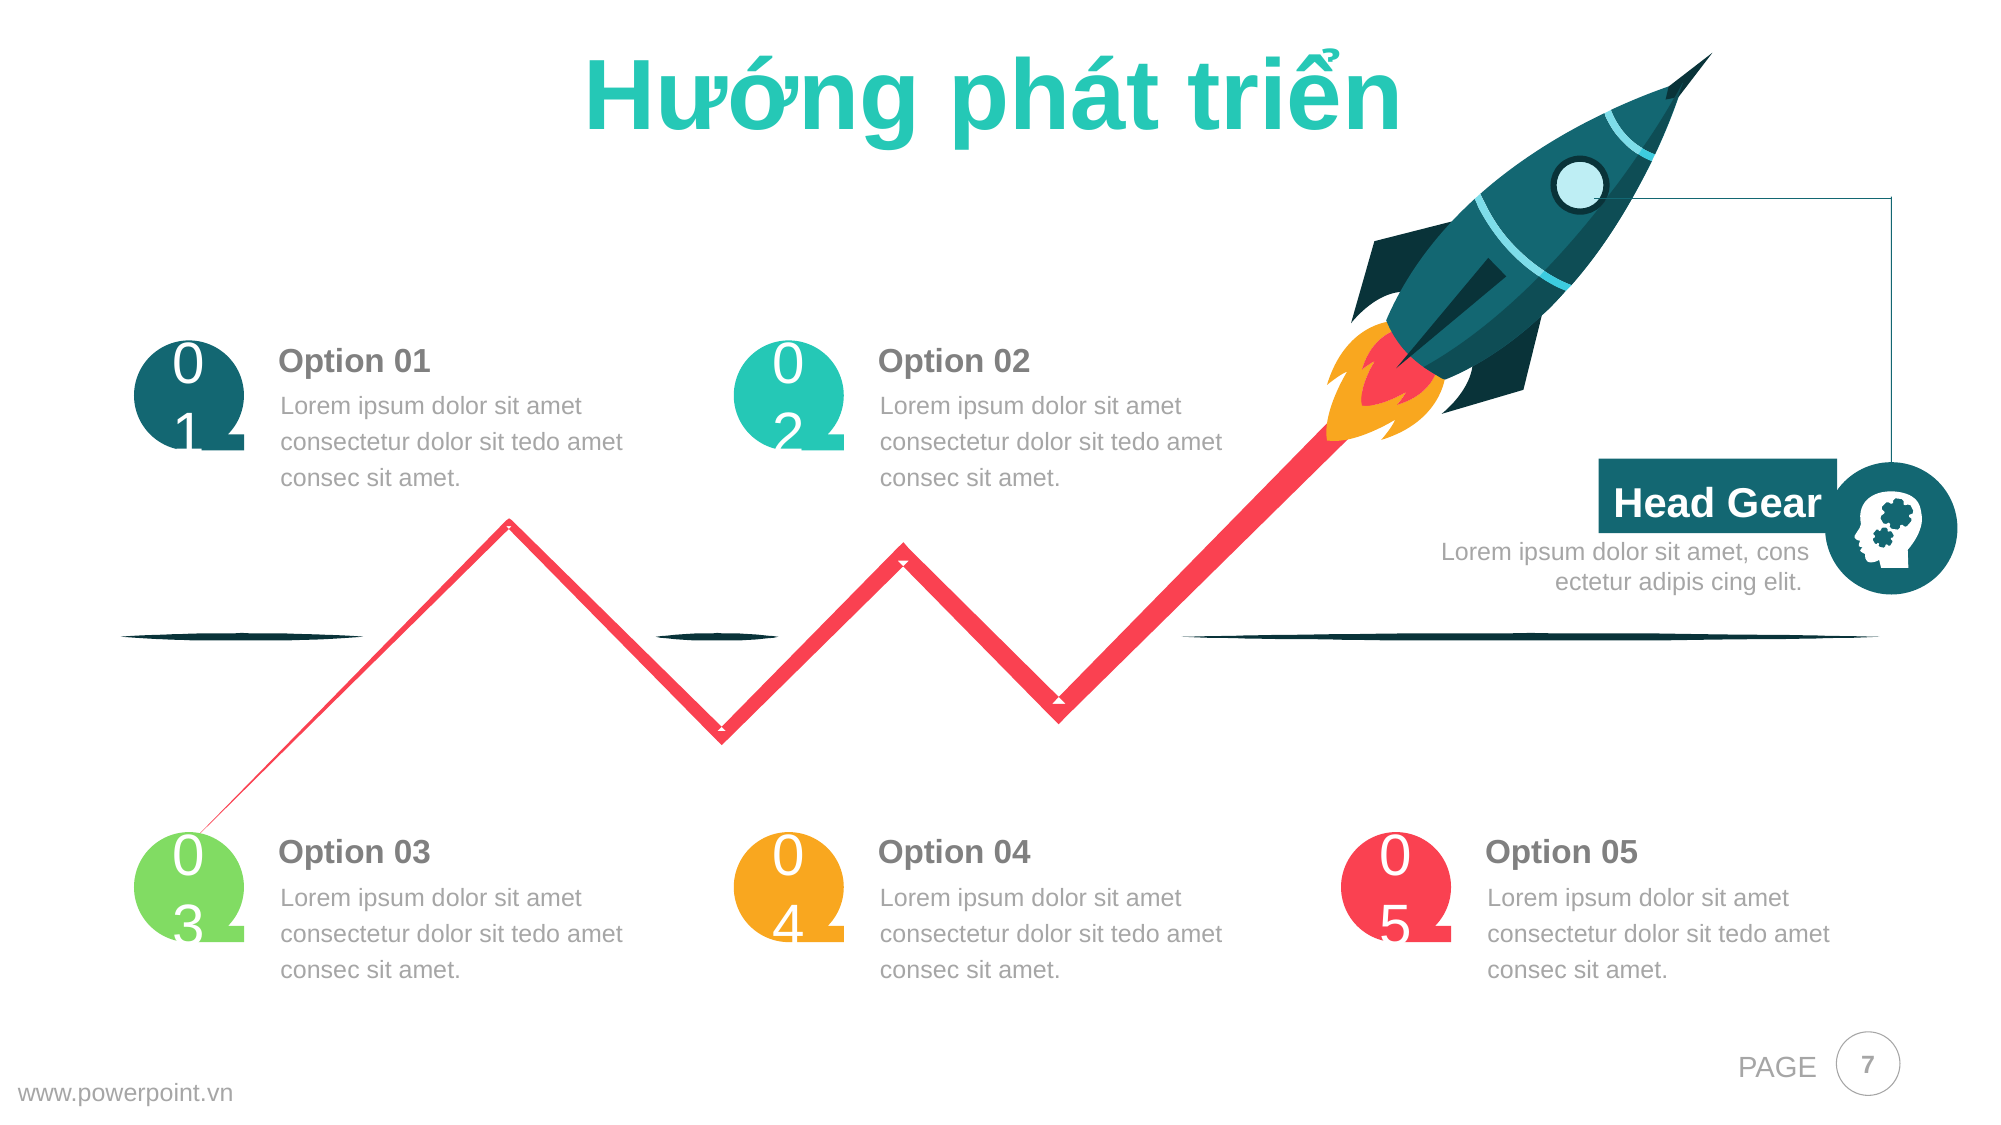

Hướng phát triển

Option 01
Option 02
01
02
Lorem ipsum dolor sit amet consectetur dolor sit tedo amet consec sit amet.
Lorem ipsum dolor sit amet consectetur dolor sit tedo amet consec sit amet.

Head Gear

Lorem ipsum dolor sit amet, cons ectetur adipis cing elit.

Option 03
Option 04
Option 05
03
04
05
Lorem ipsum dolor sit amet consectetur dolor sit tedo amet consec sit amet.
Lorem ipsum dolor sit amet consectetur dolor sit tedo amet consec sit amet.
Lorem ipsum dolor sit amet consectetur dolor sit tedo amet consec sit amet.